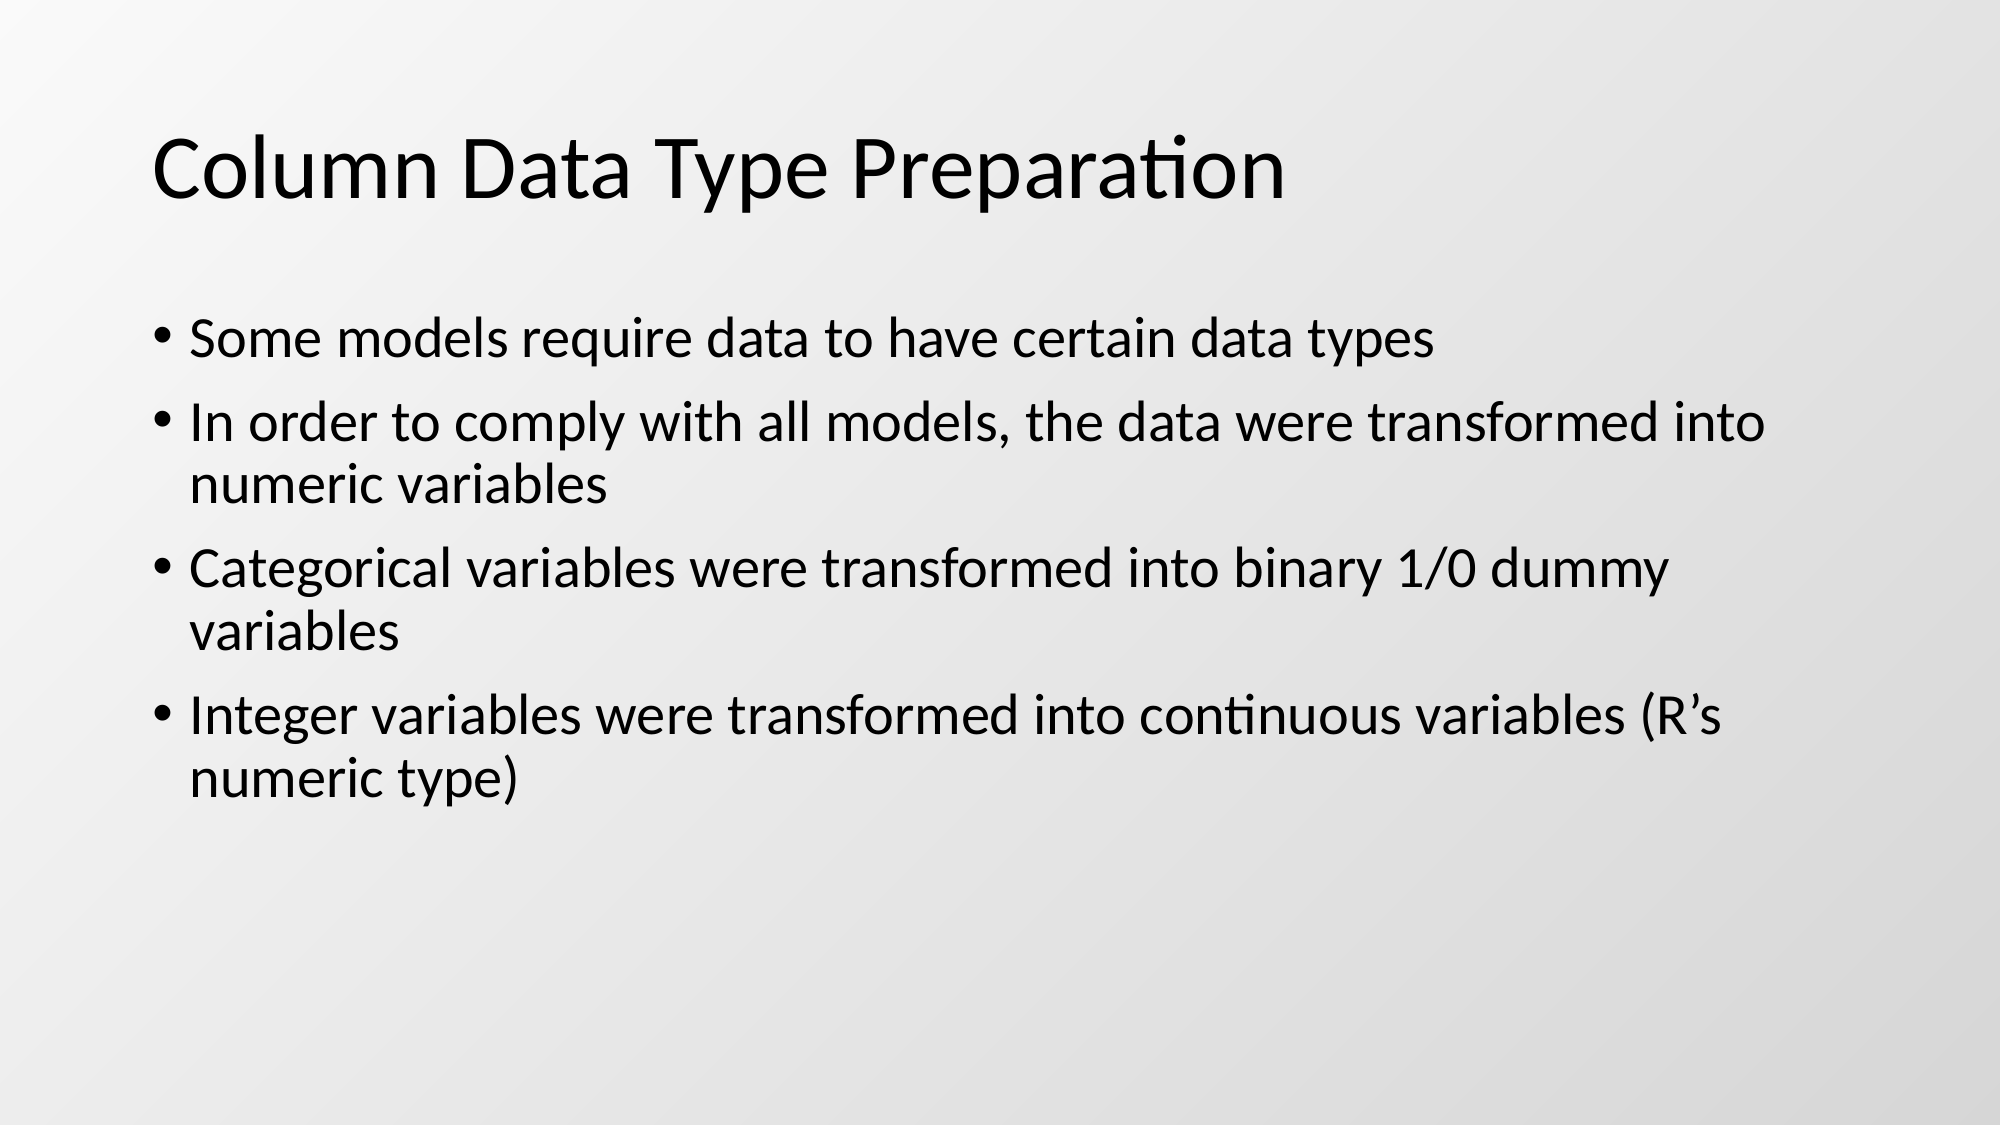

# Column Data Type Preparation
Some models require data to have certain data types
In order to comply with all models, the data were transformed into numeric variables
Categorical variables were transformed into binary 1/0 dummy variables
Integer variables were transformed into continuous variables (R’s numeric type)